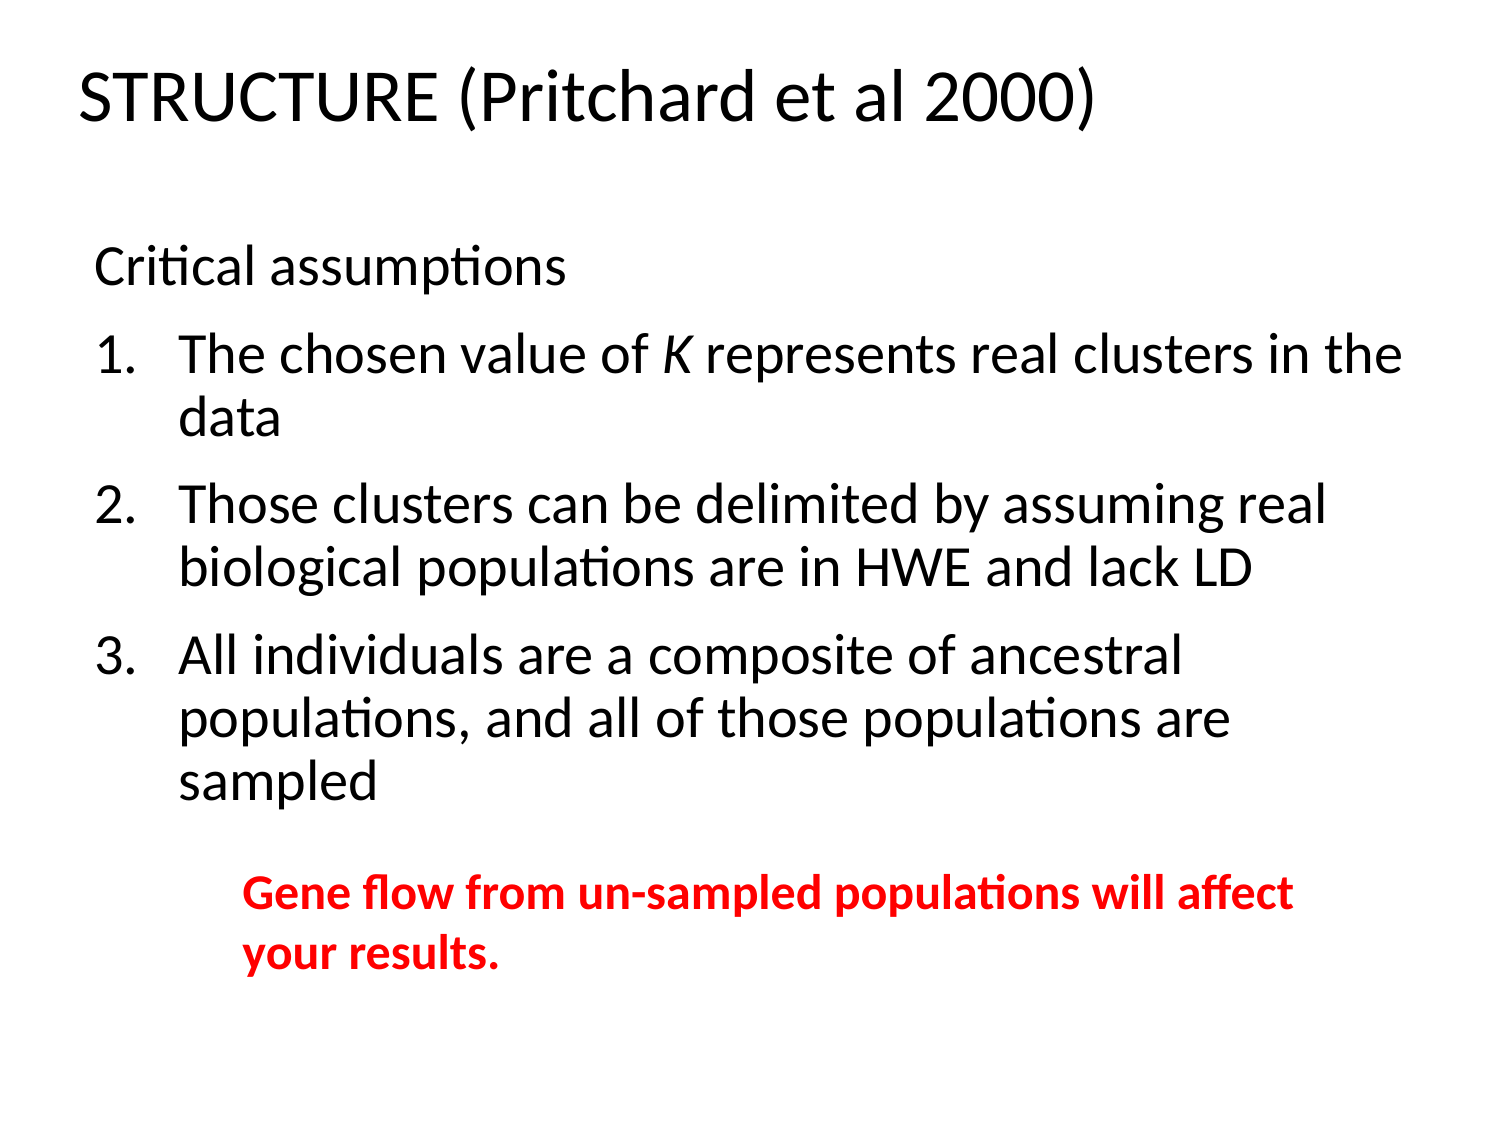

# STRUCTURE (Pritchard et al 2000)
Critical assumptions
The chosen value of K represents real clusters in the data
Those clusters can be delimited by assuming real biological populations are in HWE and lack LD
All individuals are a composite of ancestral populations, and all of those populations are sampled

Gene flow from un-sampled populations will affect your results.